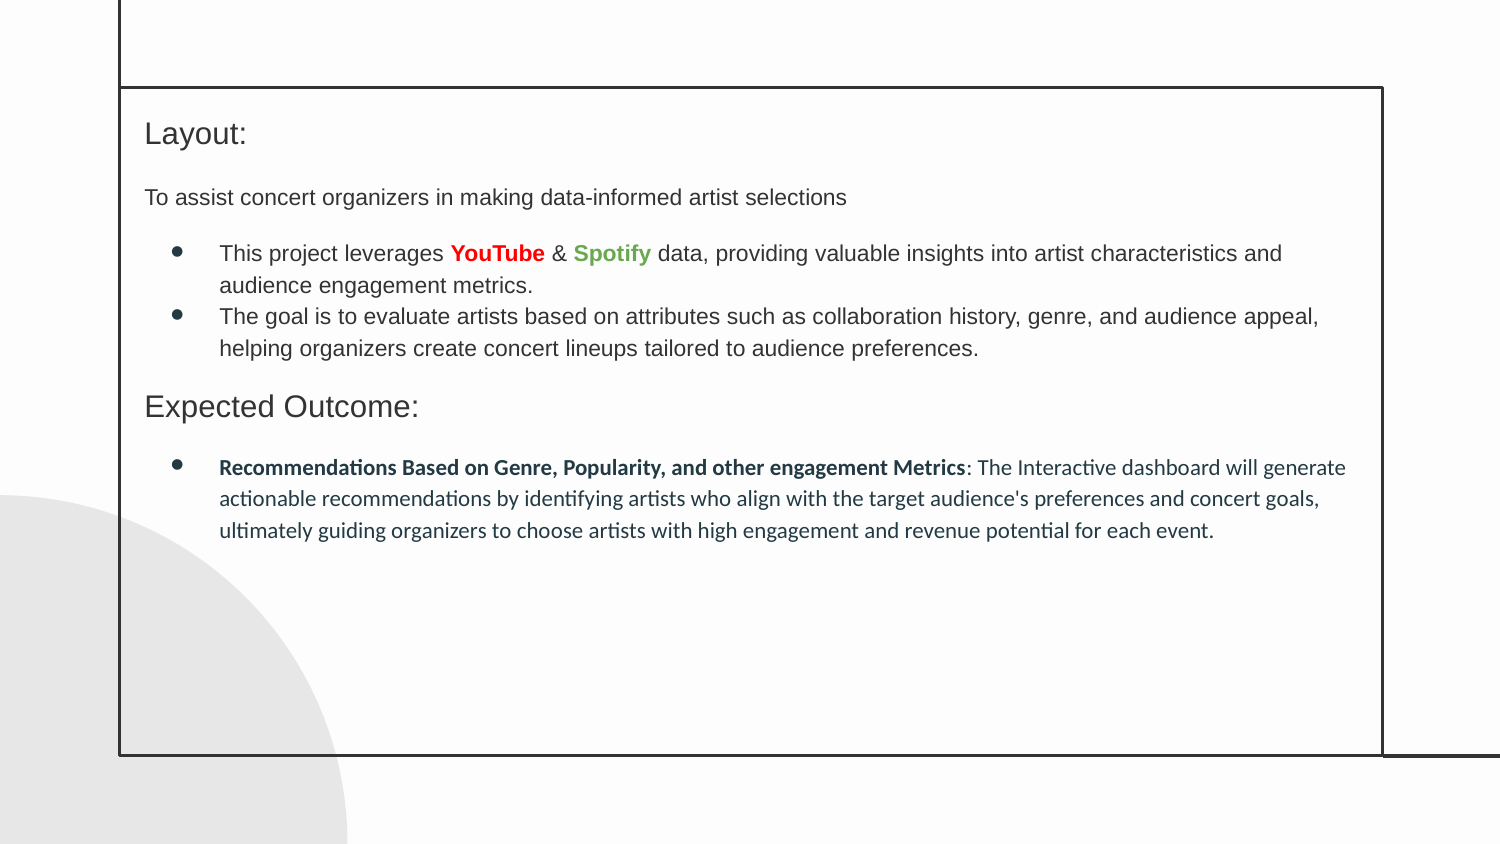

Layout:

To assist concert organizers in making data-informed artist selections
This project leverages YouTube & Spotify data, providing valuable insights into artist characteristics and audience engagement metrics.
The goal is to evaluate artists based on attributes such as collaboration history, genre, and audience appeal, helping organizers create concert lineups tailored to audience preferences.
Expected Outcome:
Recommendations Based on Genre, Popularity, and other engagement Metrics: The Interactive dashboard will generate actionable recommendations by identifying artists who align with the target audience's preferences and concert goals, ultimately guiding organizers to choose artists with high engagement and revenue potential for each event.